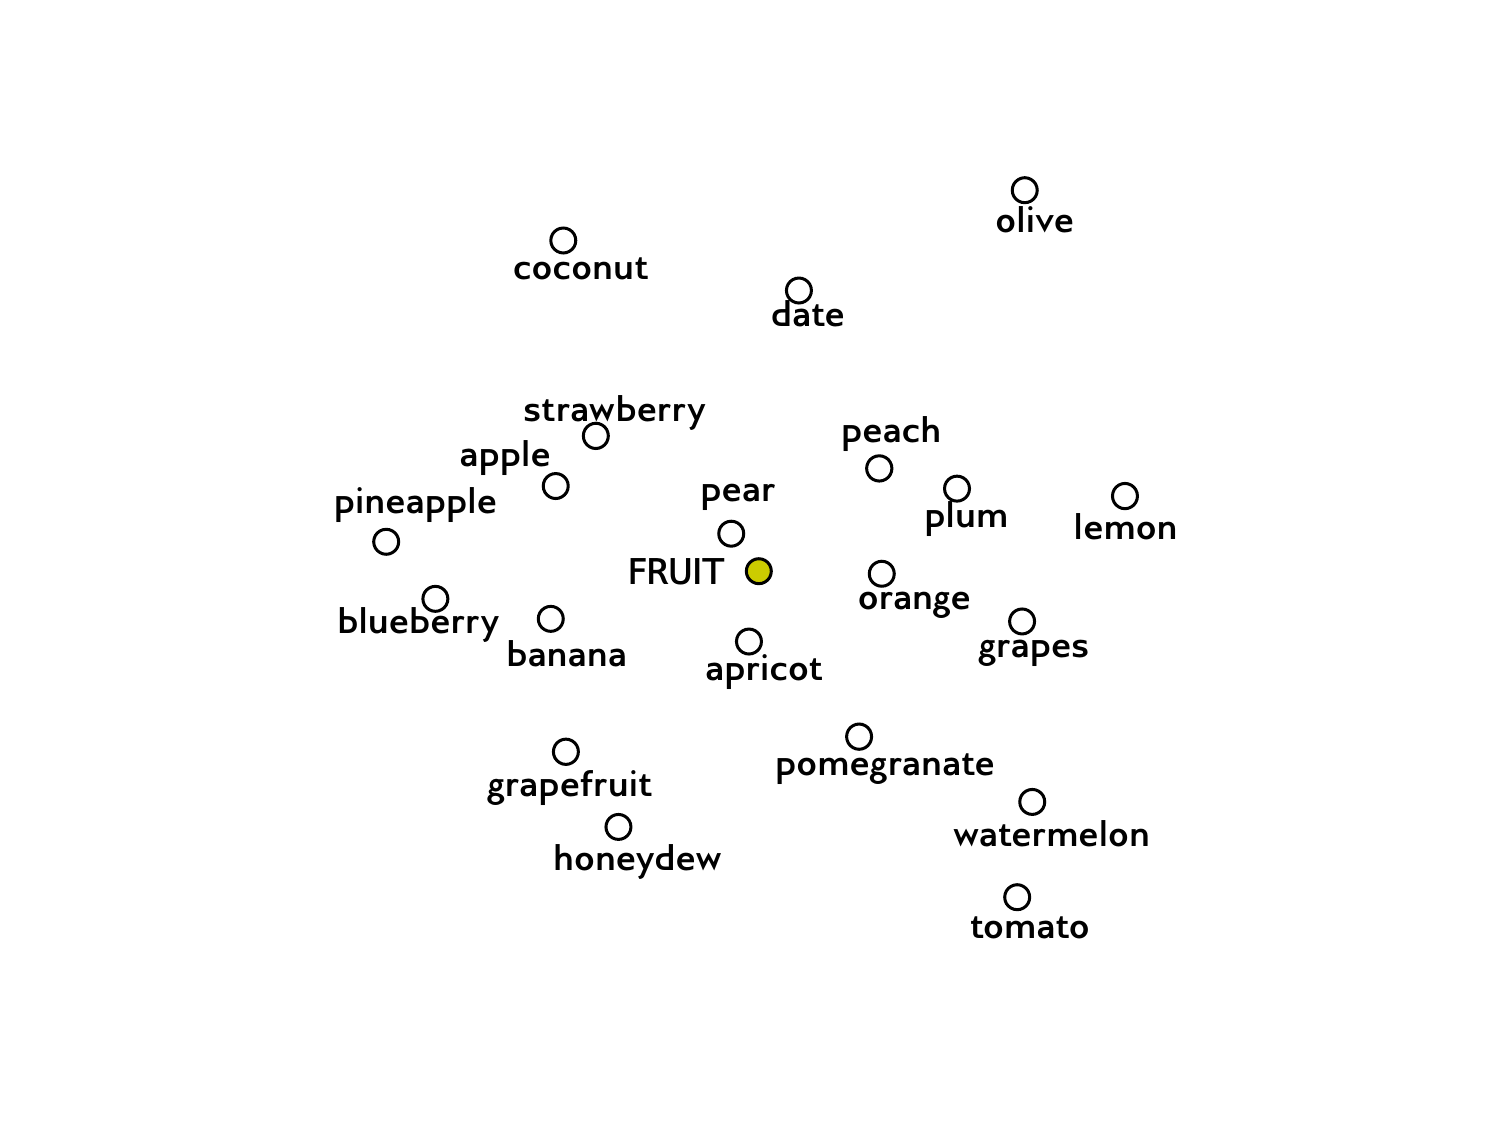

olive

coconut

date
strawberry
peach

apple

pear

pineapple

plum
lemon

FRUIT

orange

blueberry

grapes

banana
apricot

pomegranate
grapefruit

watermelon

honeydew

tomato